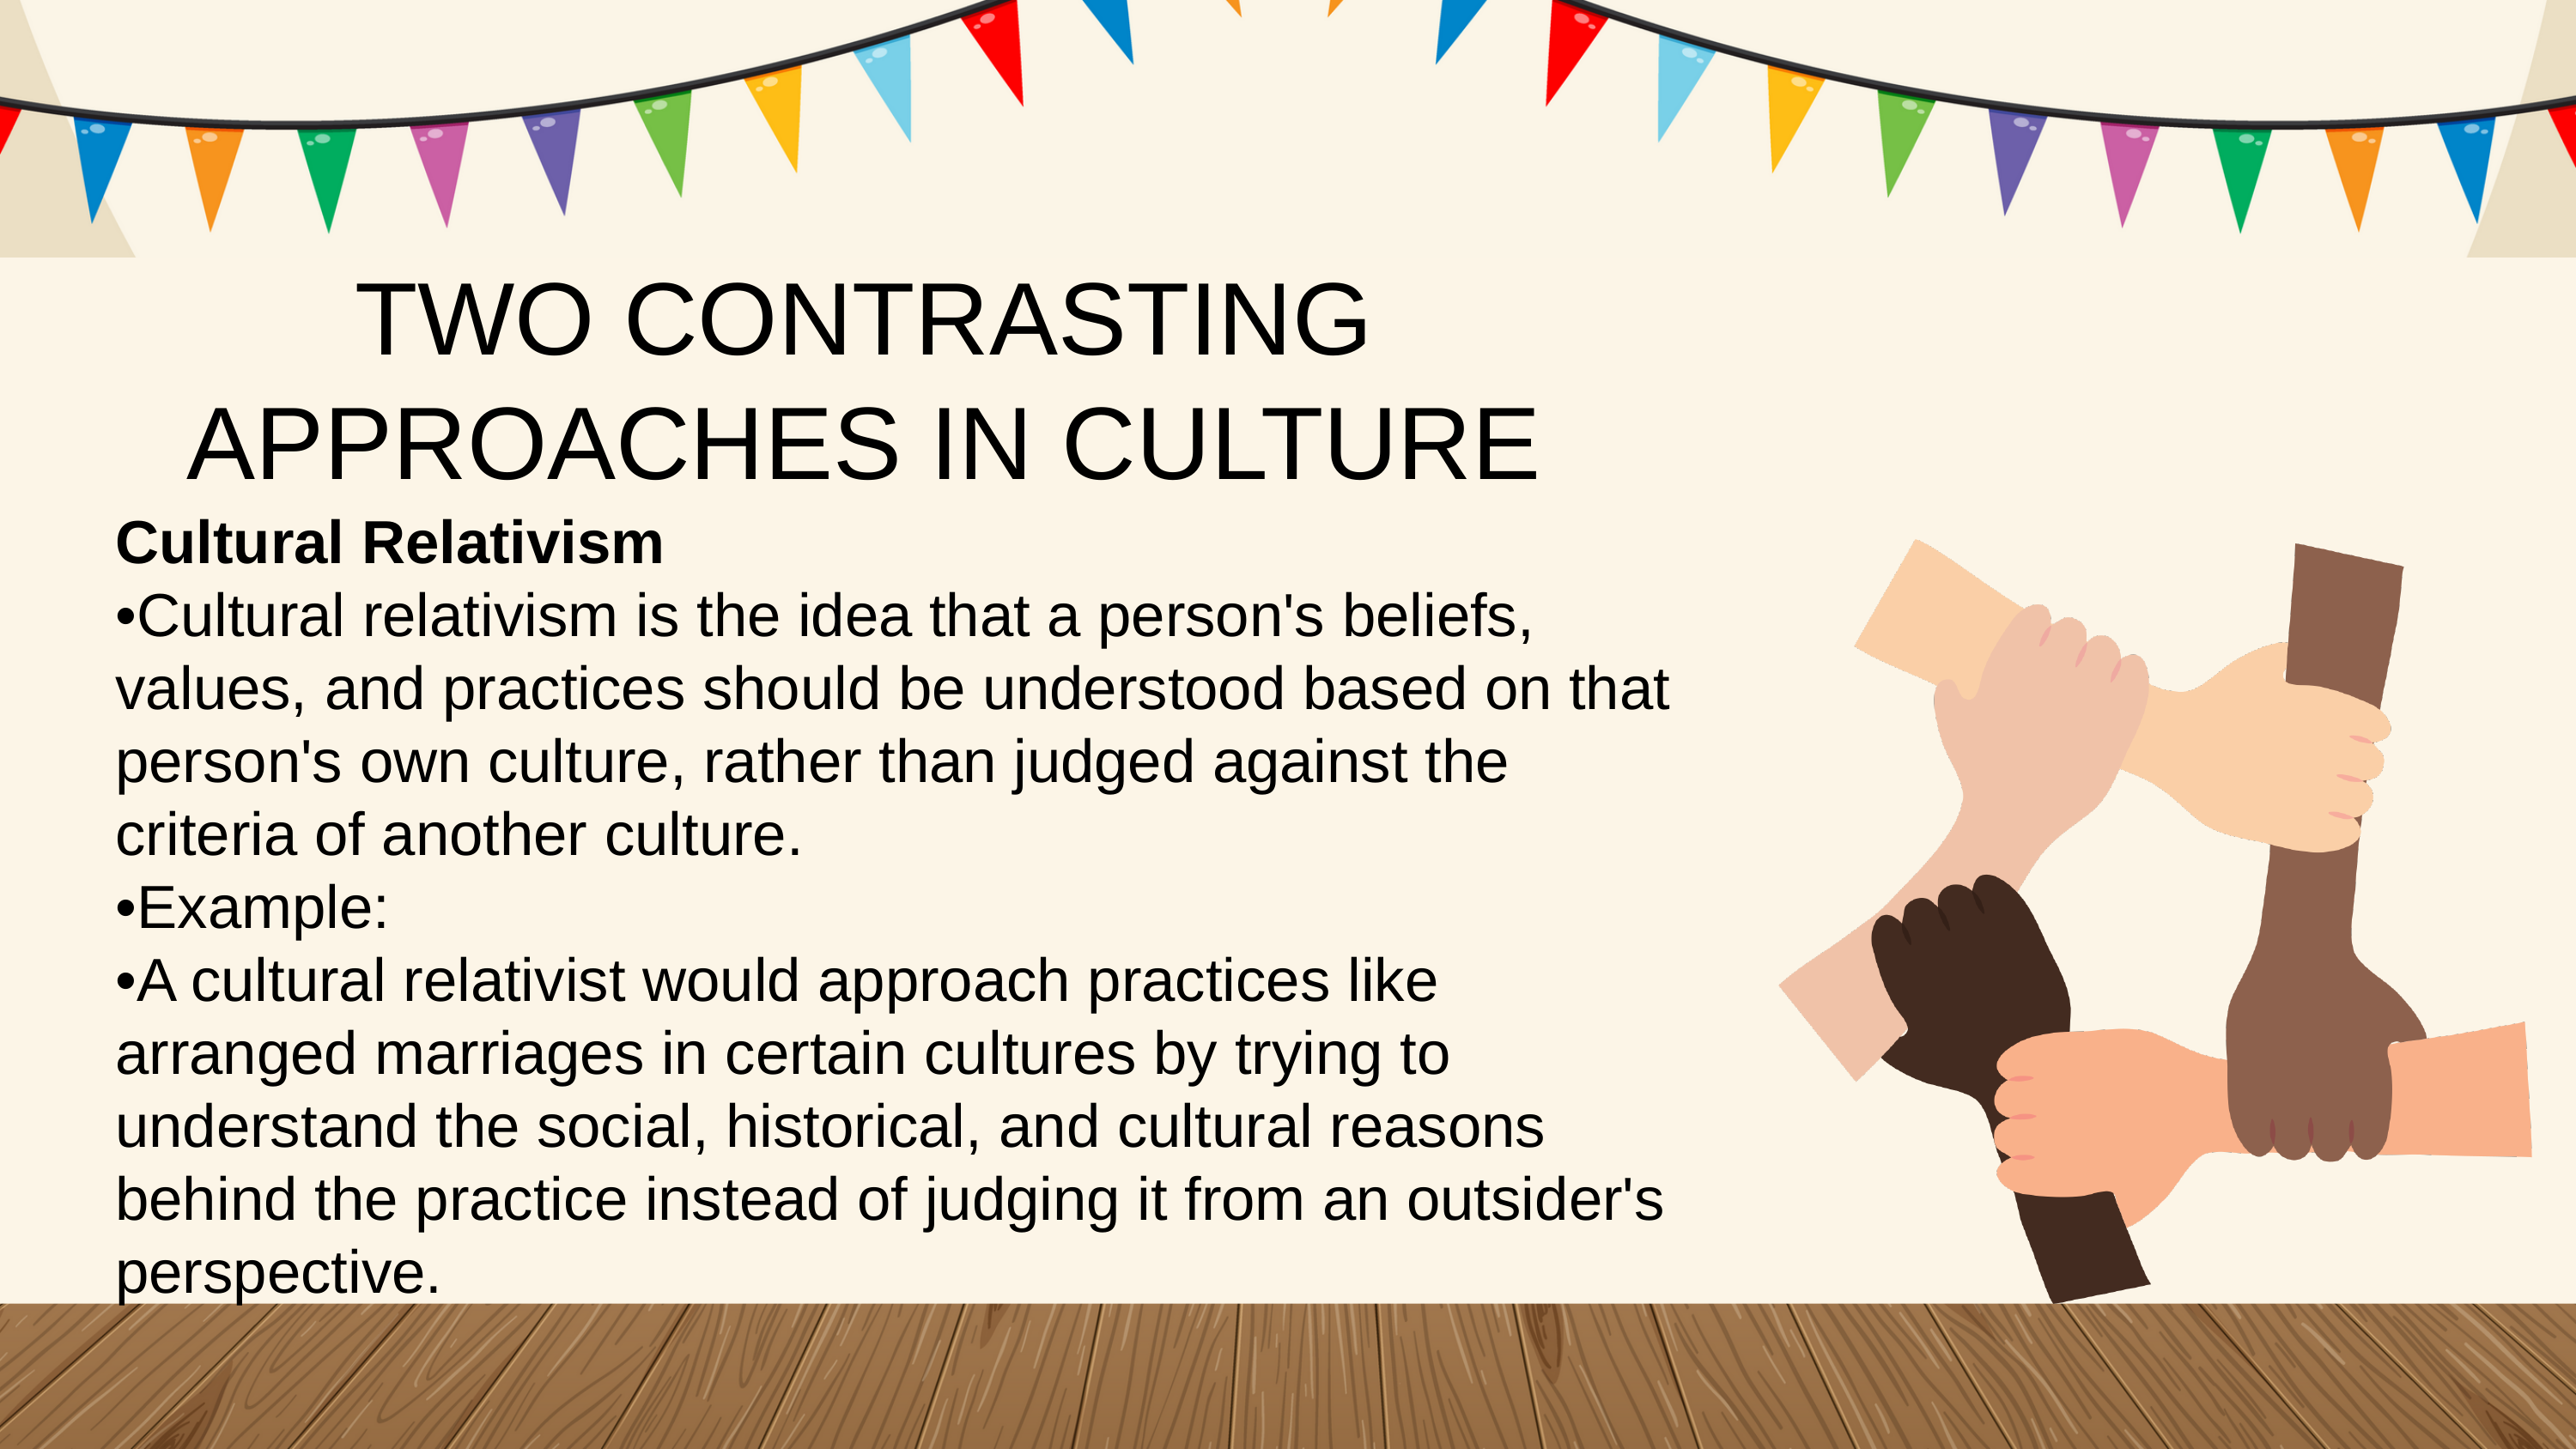

TWO CONTRASTING APPROACHES IN CULTURE

Cultural Relativism
•Cultural relativism is the idea that a person's beliefs, values, and practices should be understood based on that person's own culture, rather than judged against the criteria of another culture.
•Example:
•A cultural relativist would approach practices like arranged marriages in certain cultures by trying to understand the social, historical, and cultural reasons behind the practice instead of judging it from an outsider's perspective.